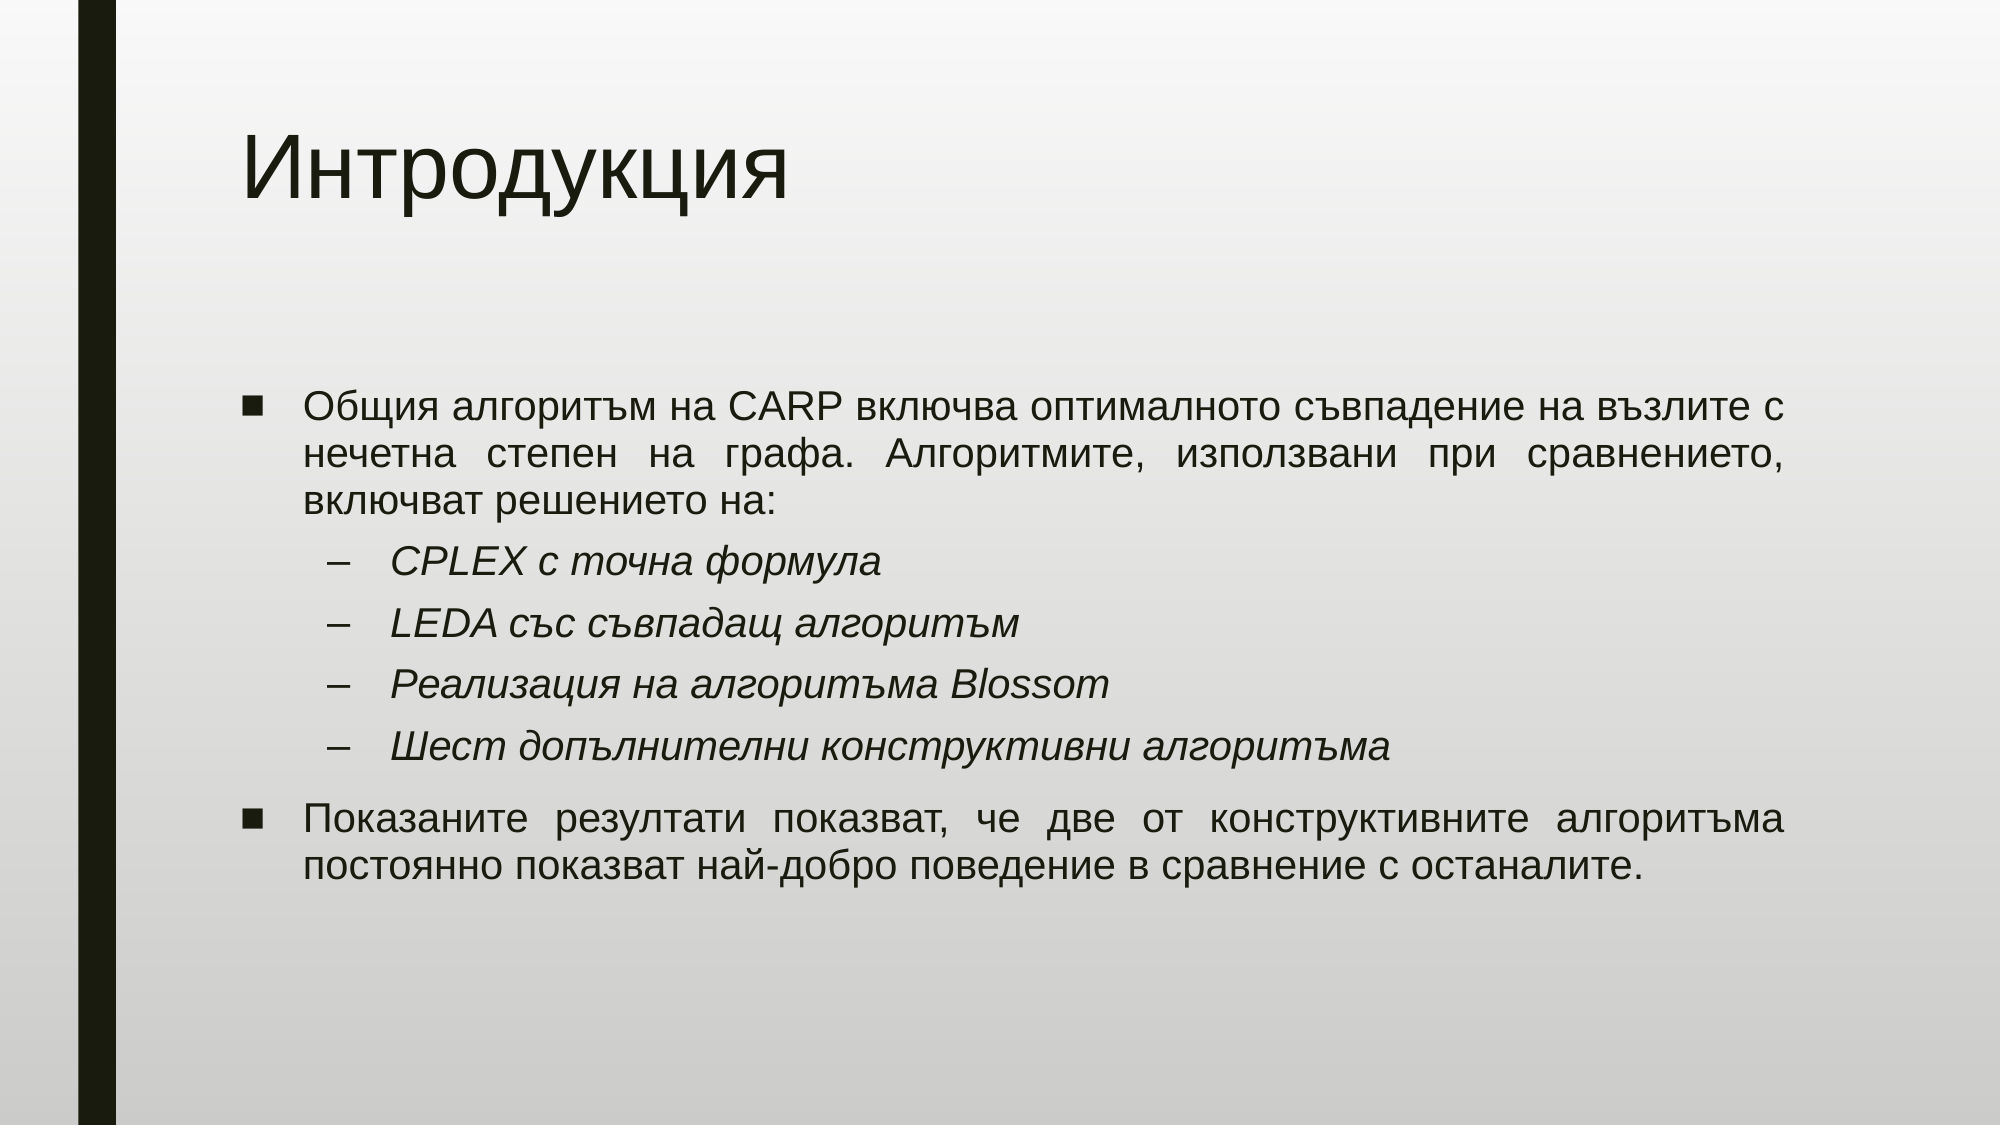

# Интродукция
Общия алгоритъм на CARP включва оптималното съвпадение на възлите с нечетна степен на графа. Алгоритмите, използвани при сравнението, включват решението на:
CPLEX с точна формула
LEDA със съвпадащ алгоритъм
Реализация на алгоритъма Blossom
Шест допълнителни конструктивни алгоритъма
Показаните резултати показват, че две от конструктивните алгоритъма постоянно показват най-добро поведение в сравнение с останалите.